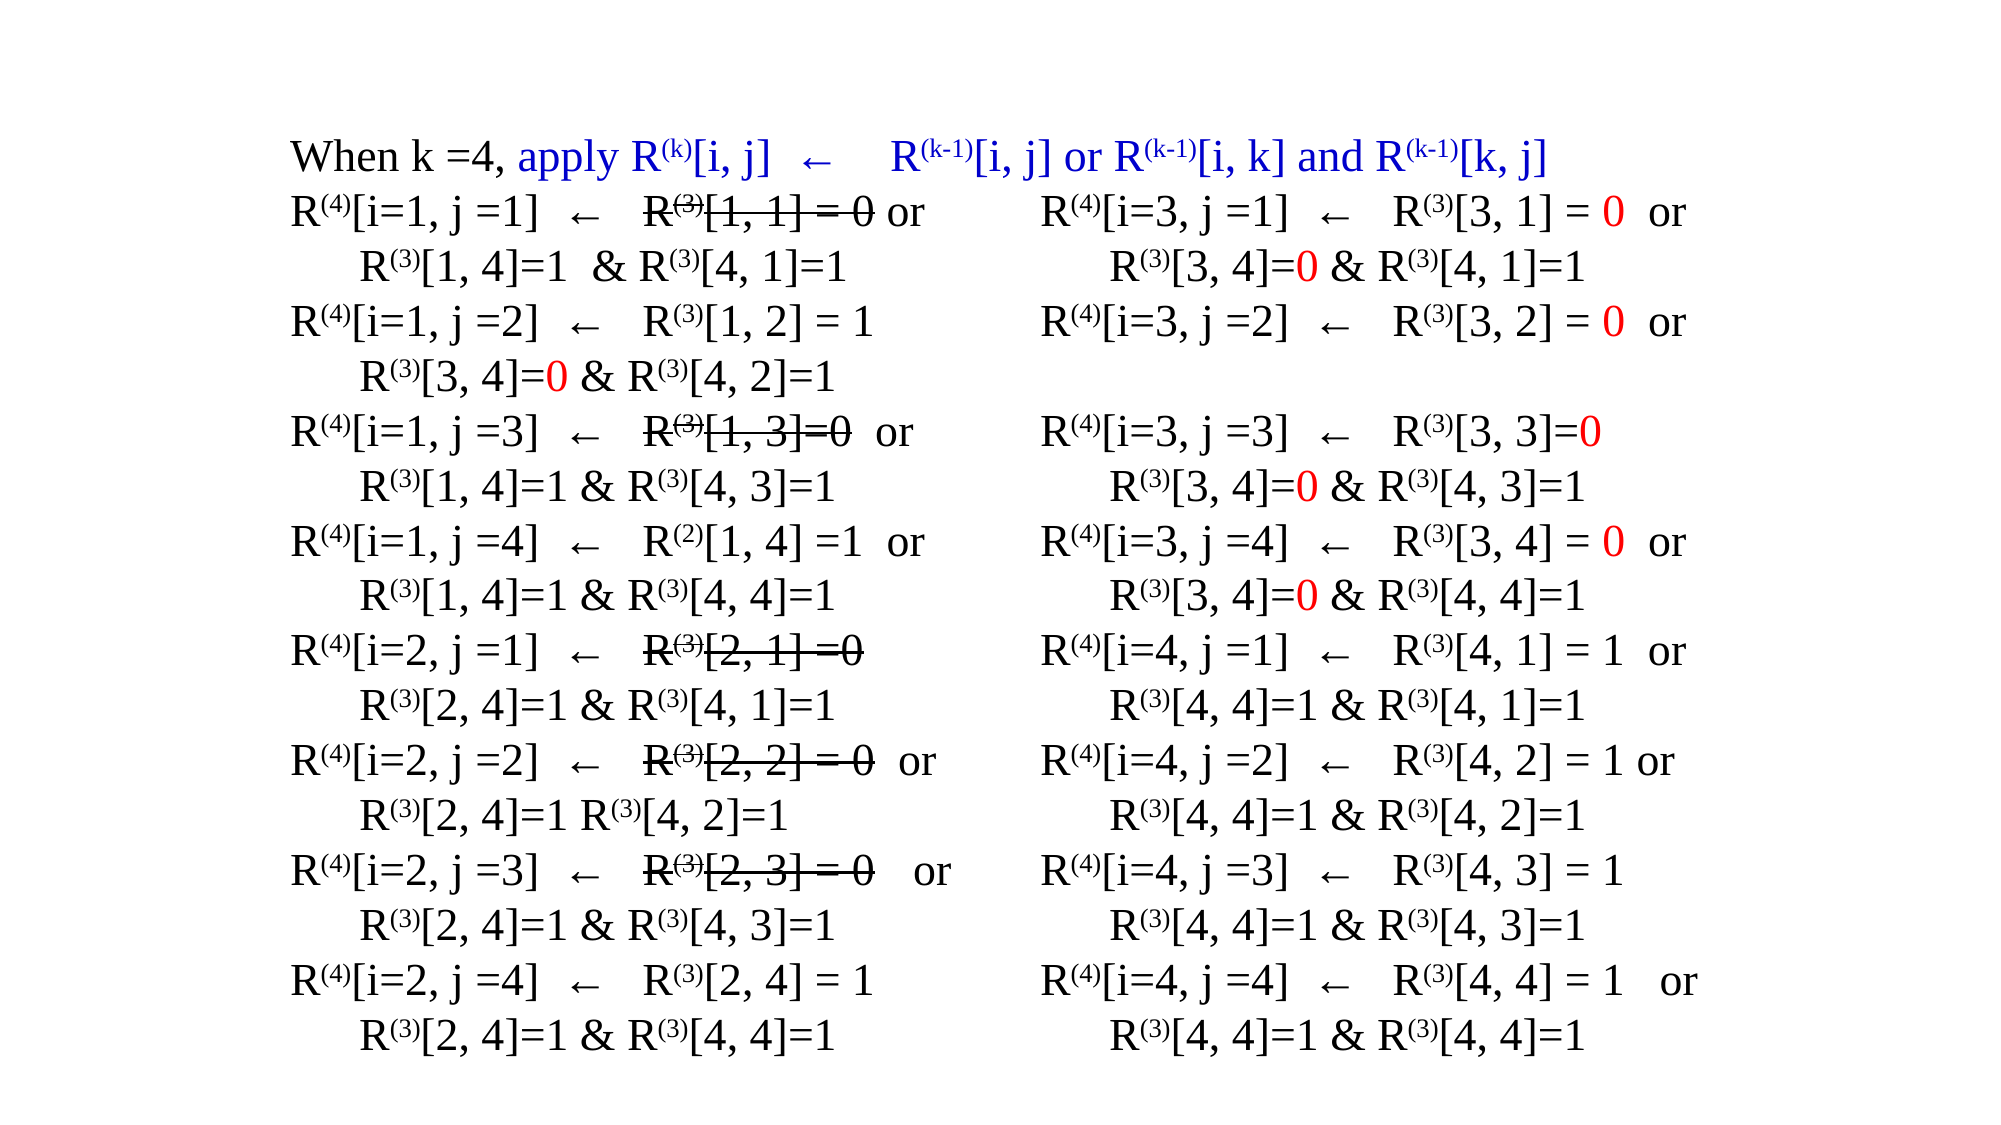

When k =4, apply R(k)[i, j]  ←	R(k-1)[i, j] or R(k-1)[i, k] and R(k-1)[k, j]
R(4)[i=1, j =1]  ←   R(3)[1, 1] = 0 or       	R(4)[i=3, j =1]  ←   R(3)[3, 1] = 0  or
      R(3)[1, 4]=1  & R(3)[4, 1]=1		      R(3)[3, 4]=0 & R(3)[4, 1]=1
R(4)[i=1, j =2]  ←   R(3)[1, 2] = 1		R(4)[i=3, j =2]  ←   R(3)[3, 2] = 0  or
      R(3)[3, 4]=0 & R(3)[4, 2]=1
R(4)[i=1, j =3]  ←   R(3)[1, 3]=0  or	R(4)[i=3, j =3]  ←   R(3)[3, 3]=0
      R(3)[1, 4]=1 & R(3)[4, 3]=1		      R(3)[3, 4]=0 & R(3)[4, 3]=1
R(4)[i=1, j =4]  ←   R(2)[1, 4] =1  or	R(4)[i=3, j =4]  ←   R(3)[3, 4] = 0  or
      R(3)[1, 4]=1 & R(3)[4, 4]=1		      R(3)[3, 4]=0 & R(3)[4, 4]=1
R(4)[i=2, j =1]  ←   R(3)[2, 1] =0     	R(4)[i=4, j =1]  ←   R(3)[4, 1] = 1  or
      R(3)[2, 4]=1 & R(3)[4, 1]=1		      R(3)[4, 4]=1 & R(3)[4, 1]=1
R(4)[i=2, j =2]  ←   R(3)[2, 2] = 0  or 	R(4)[i=4, j =2]  ←   R(3)[4, 2] = 1 or
      R(3)[2, 4]=1 R(3)[4, 2]=1	  	      R(3)[4, 4]=1 & R(3)[4, 2]=1
R(4)[i=2, j =3]  ←   R(3)[2, 3] = 0	  or	R(4)[i=4, j =3]  ←   R(3)[4, 3] = 1
      R(3)[2, 4]=1 & R(3)[4, 3]=1		      R(3)[4, 4]=1 & R(3)[4, 3]=1
R(4)[i=2, j =4]  ←   R(3)[2, 4] = 1		R(4)[i=4, j =4]  ←   R(3)[4, 4] = 1   or
      R(3)[2, 4]=1 & R(3)[4, 4]=1		      R(3)[4, 4]=1 & R(3)[4, 4]=1